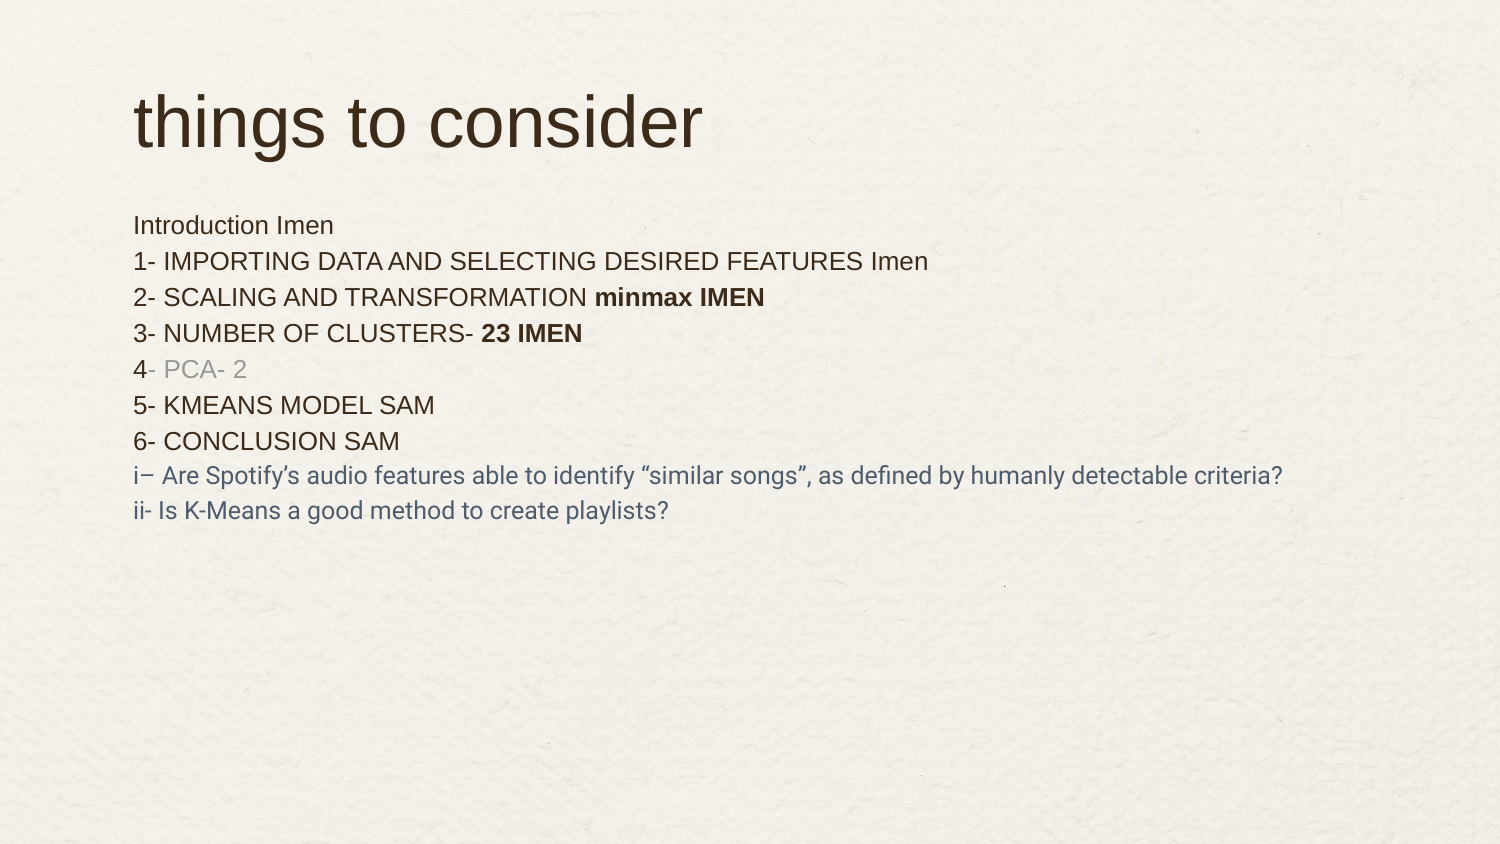

# things to consider
Introduction Imen
1- IMPORTING DATA AND SELECTING DESIRED FEATURES Imen
2- SCALING AND TRANSFORMATION minmax IMEN
3- NUMBER OF CLUSTERS- 23 IMEN
4- PCA- 2
5- KMEANS MODEL SAM
6- CONCLUSION SAM
i– Are Spotify’s audio features able to identify “similar songs”, as defined by humanly detectable criteria?
ii- Is K-Means a good method to create playlists?